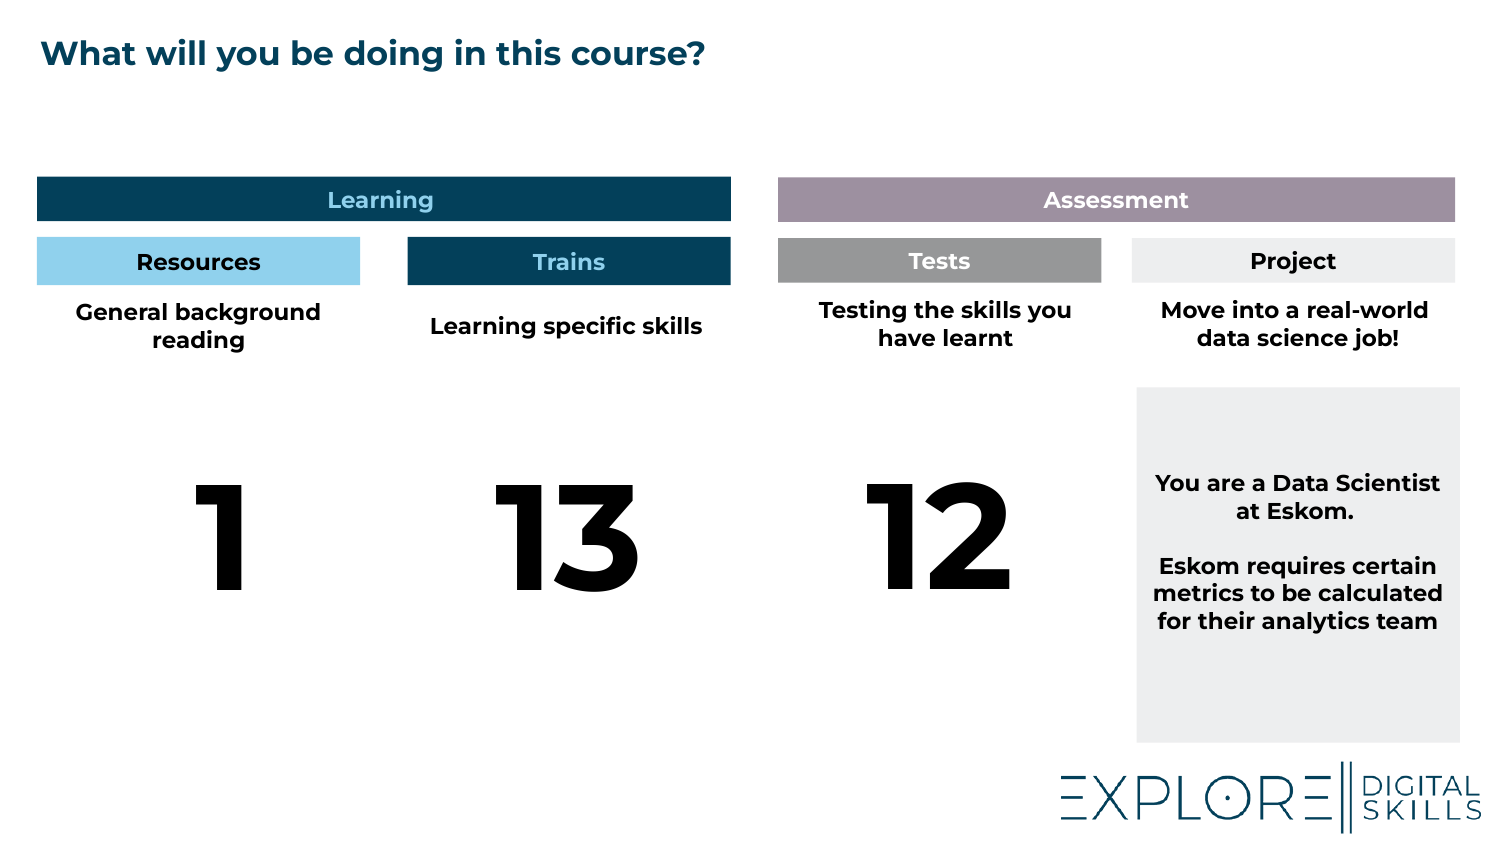

# What will you be doing in this course?
Learning
Assessment
Resources
Trains
Project
Tests
Move into a real-world
data science job!
Testing the skills you have learnt
General background
reading
Learning specific skills
12
1
13
You are a Data Scientist at Eskom.

Eskom requires certain metrics to be calculated for their analytics team